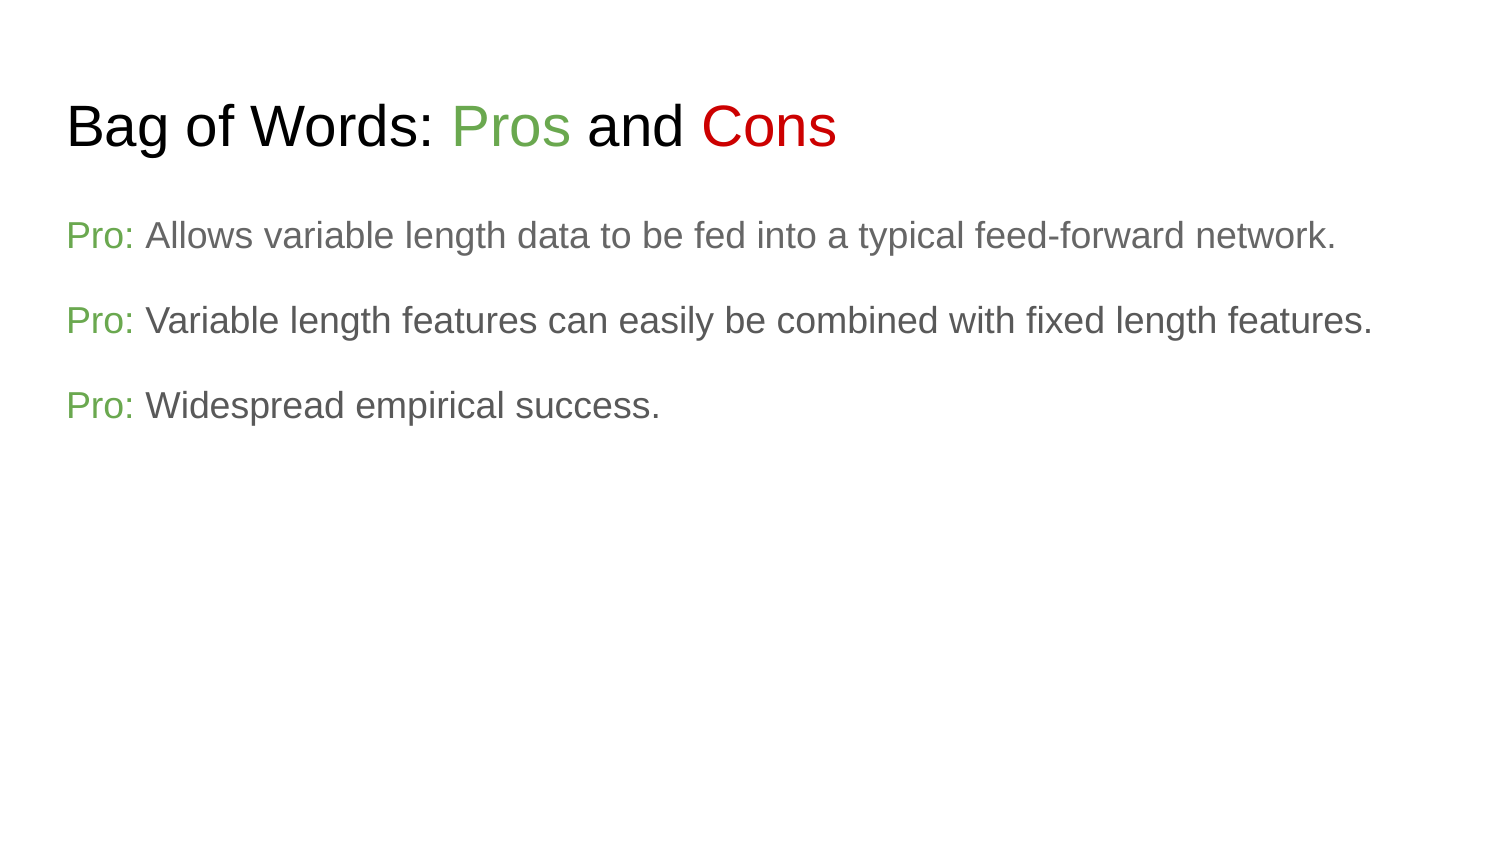

# Bag of Words: Pros and Cons

Pro: Allows variable length data to be fed into a typical feed-forward network.
Pro: Variable length features can easily be combined with fixed length features.
Pro: Widespread empirical success.